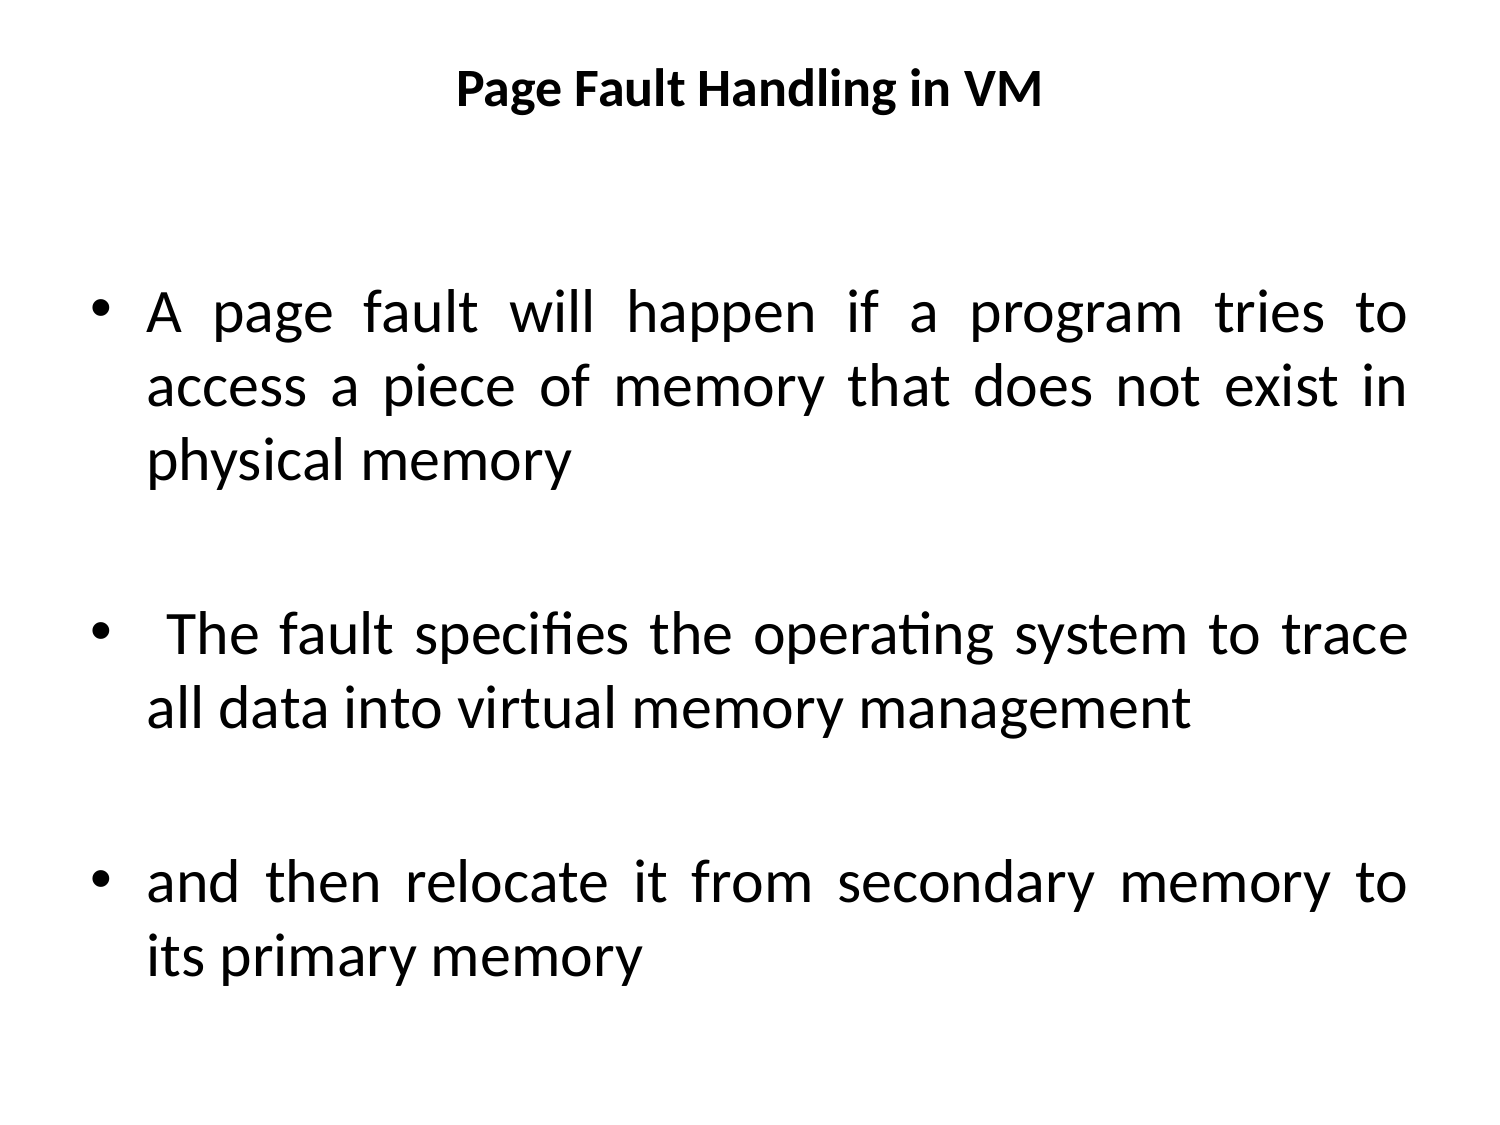

# Page Fault Handling in VM
A page fault will happen if a program tries to access a piece of memory that does not exist in physical memory

 The fault specifies the operating system to trace all data into virtual memory management

and then relocate it from secondary memory to its primary memory